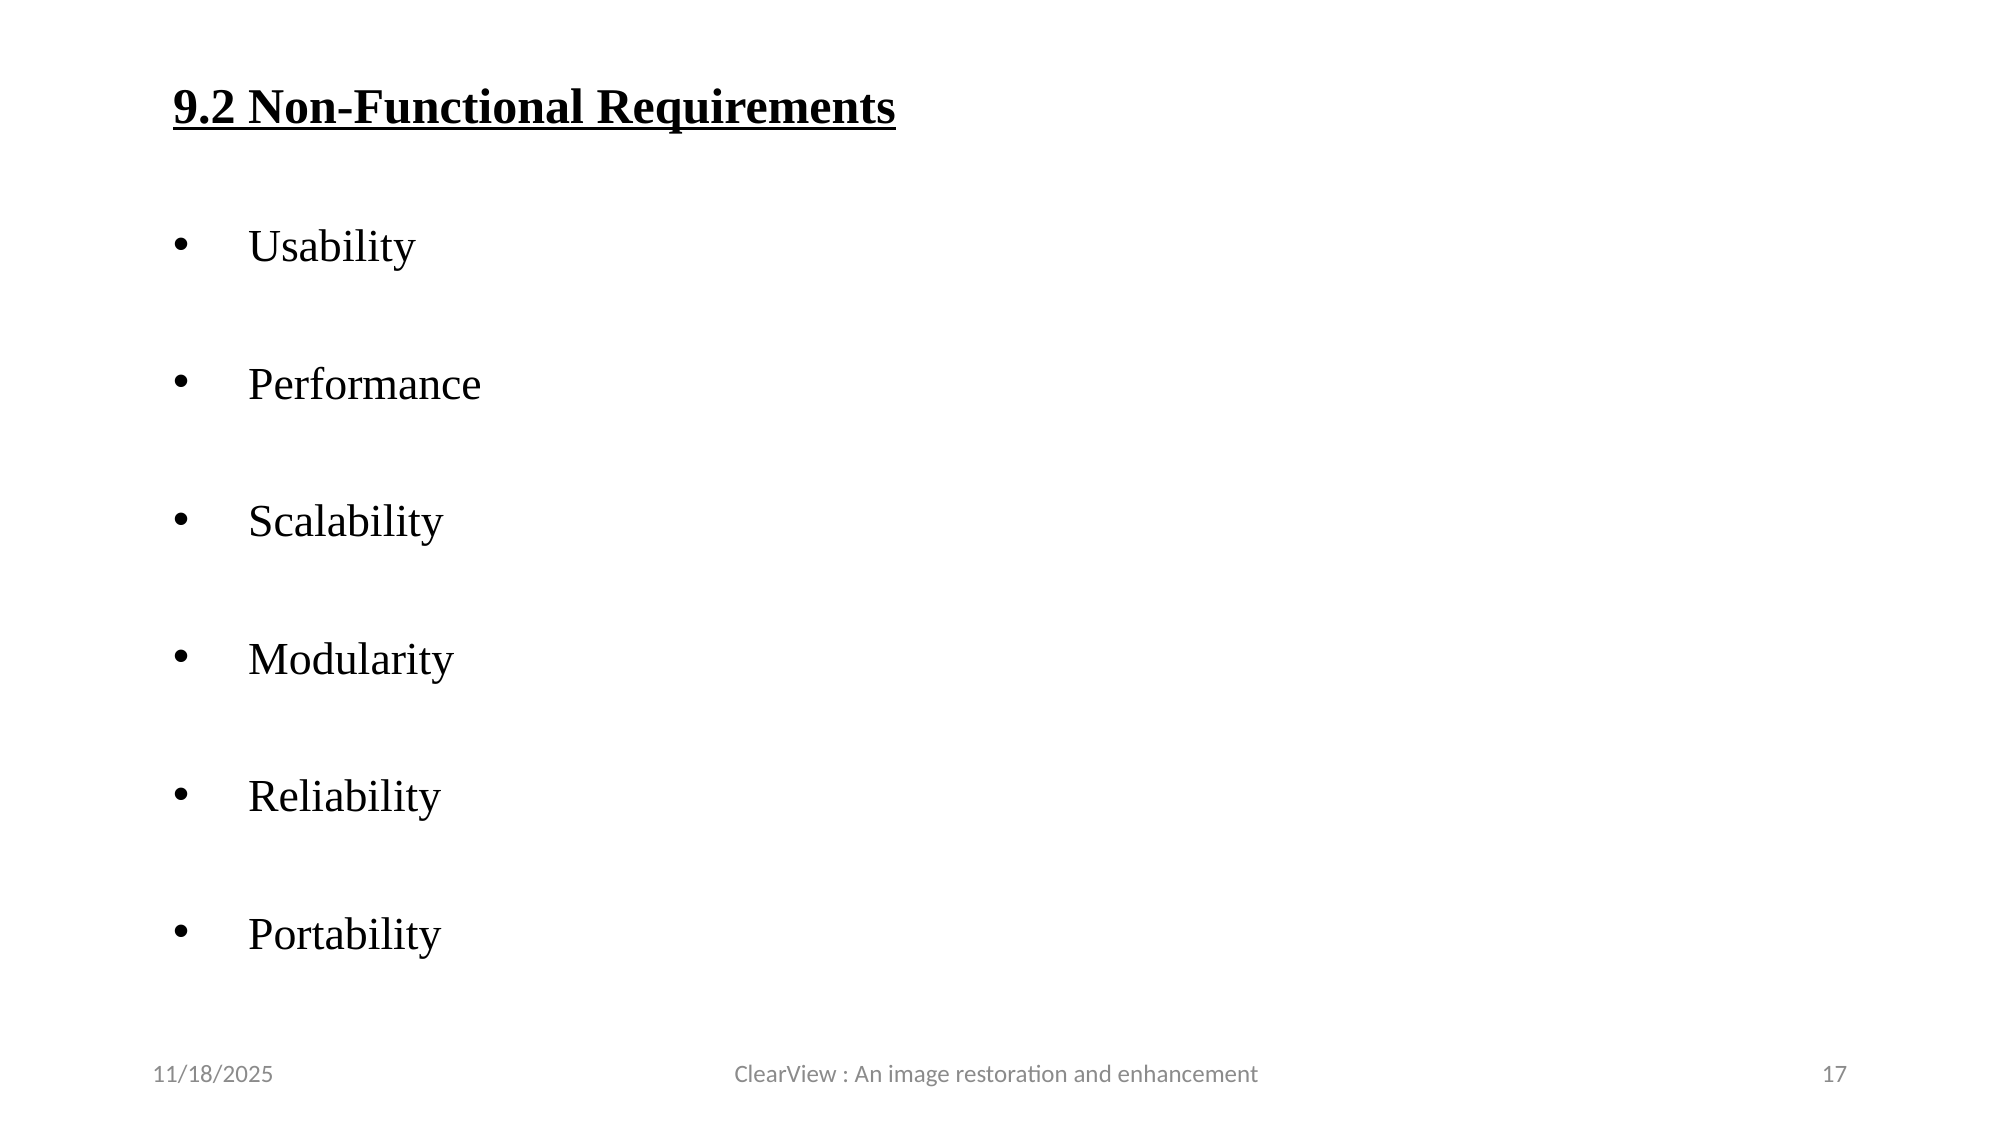

9.2 Non-Functional Requirements
Usability
Performance
Scalability
Modularity
Reliability
Portability

11/18/2025
ClearView : An image restoration and enhancement
17